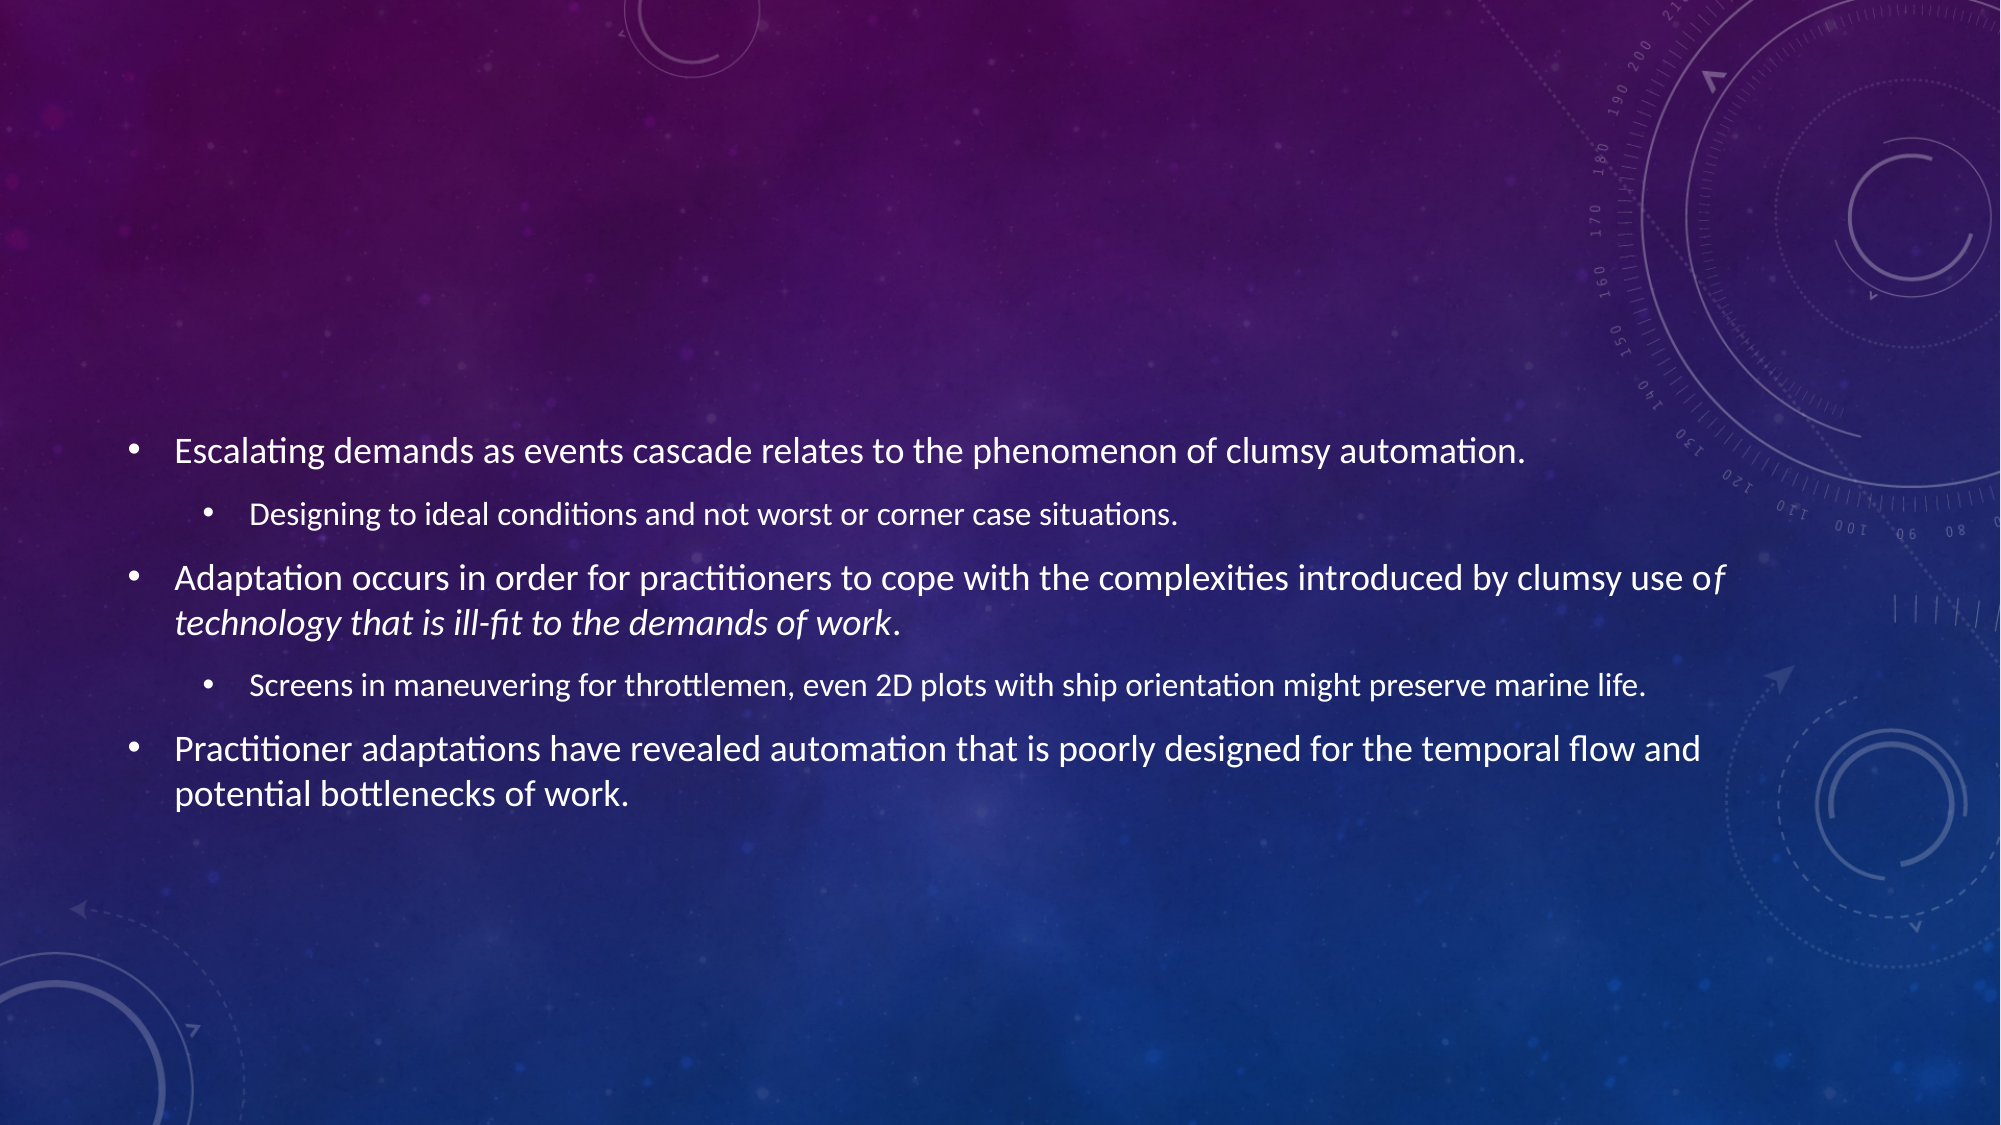

#
Escalating demands as events cascade relates to the phenomenon of clumsy automation.
Designing to ideal conditions and not worst or corner case situations.
Adaptation occurs in order for practitioners to cope with the complexities introduced by clumsy use of technology that is ill-fit to the demands of work.
Screens in maneuvering for throttlemen, even 2D plots with ship orientation might preserve marine life.
Practitioner adaptations have revealed automation that is poorly designed for the temporal flow and potential bottlenecks of work.